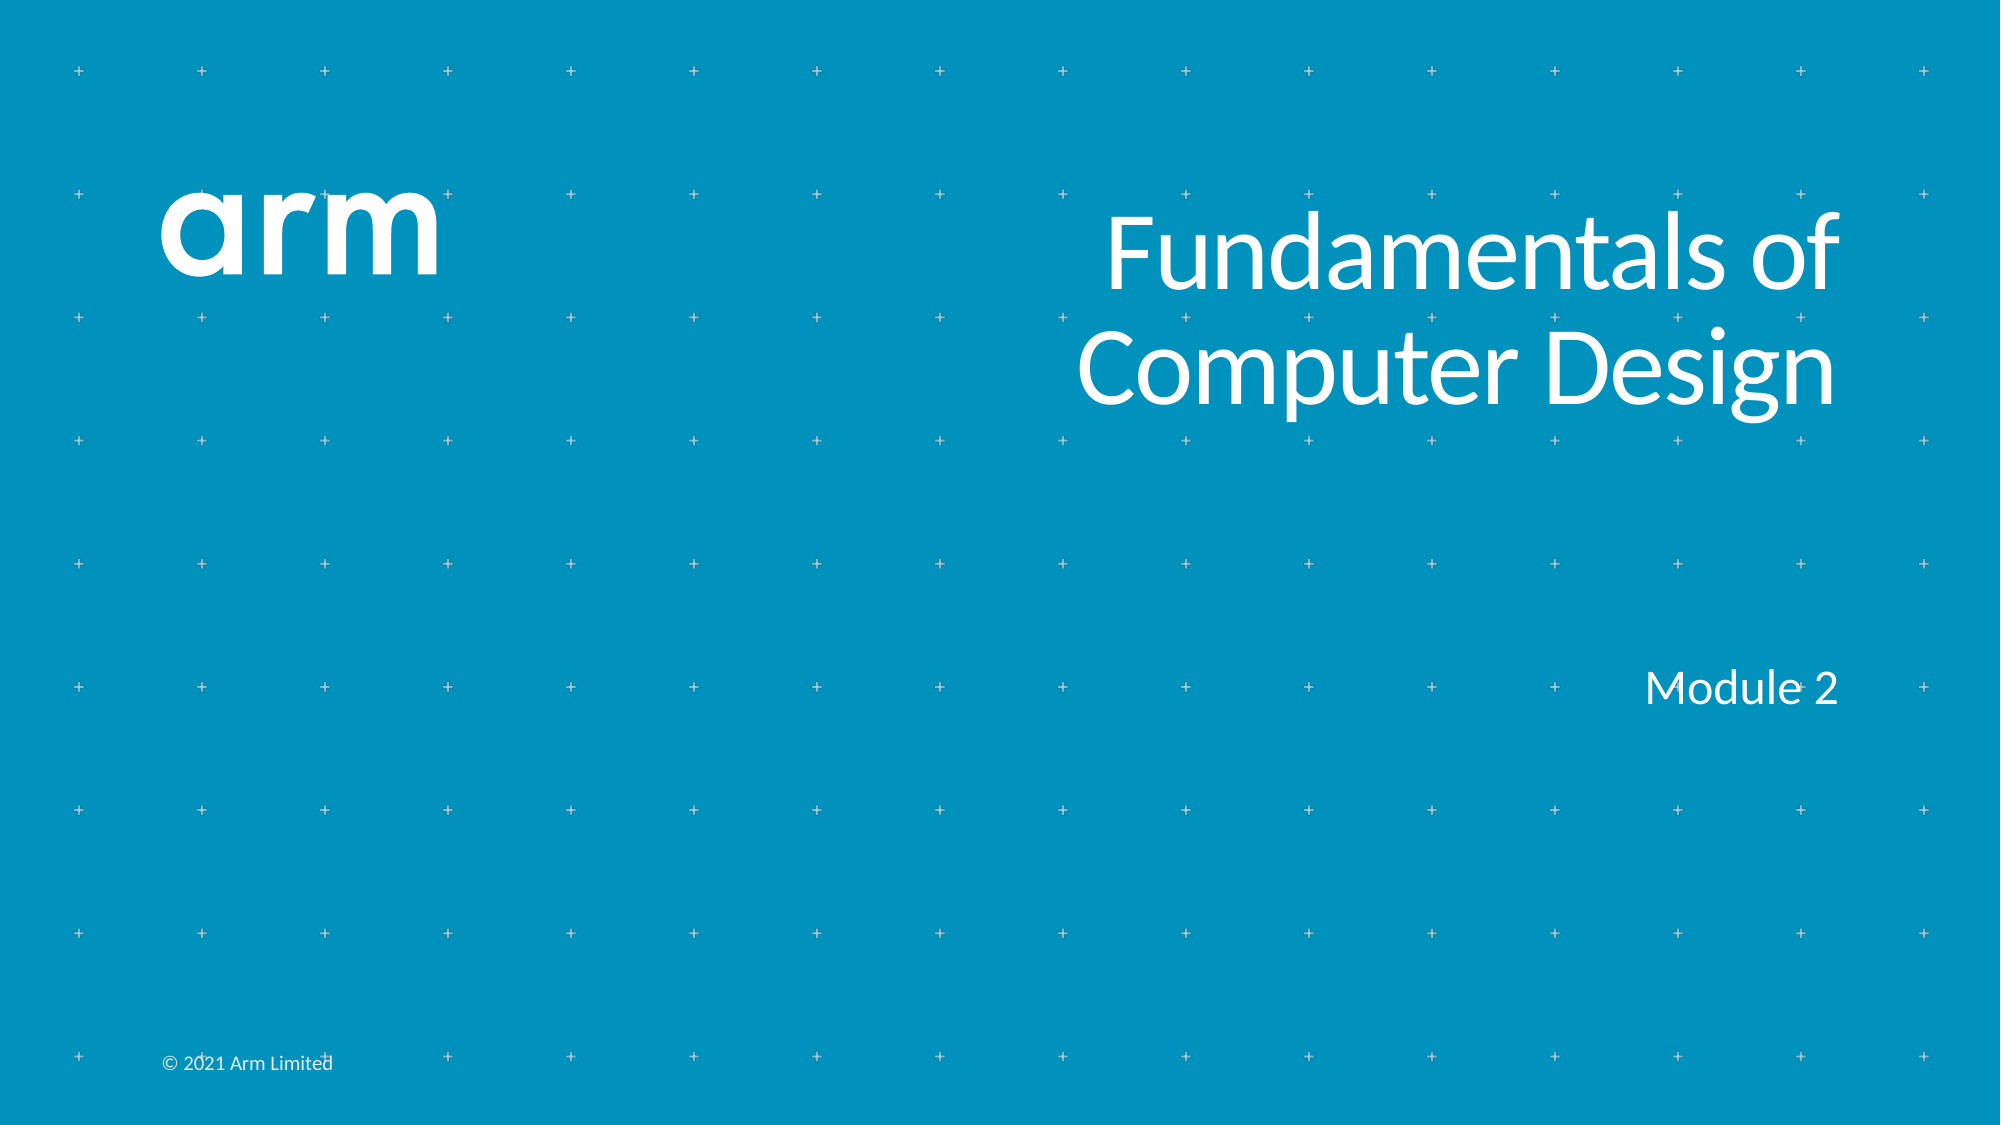

# Fundamentals of Computer Design
Module 2